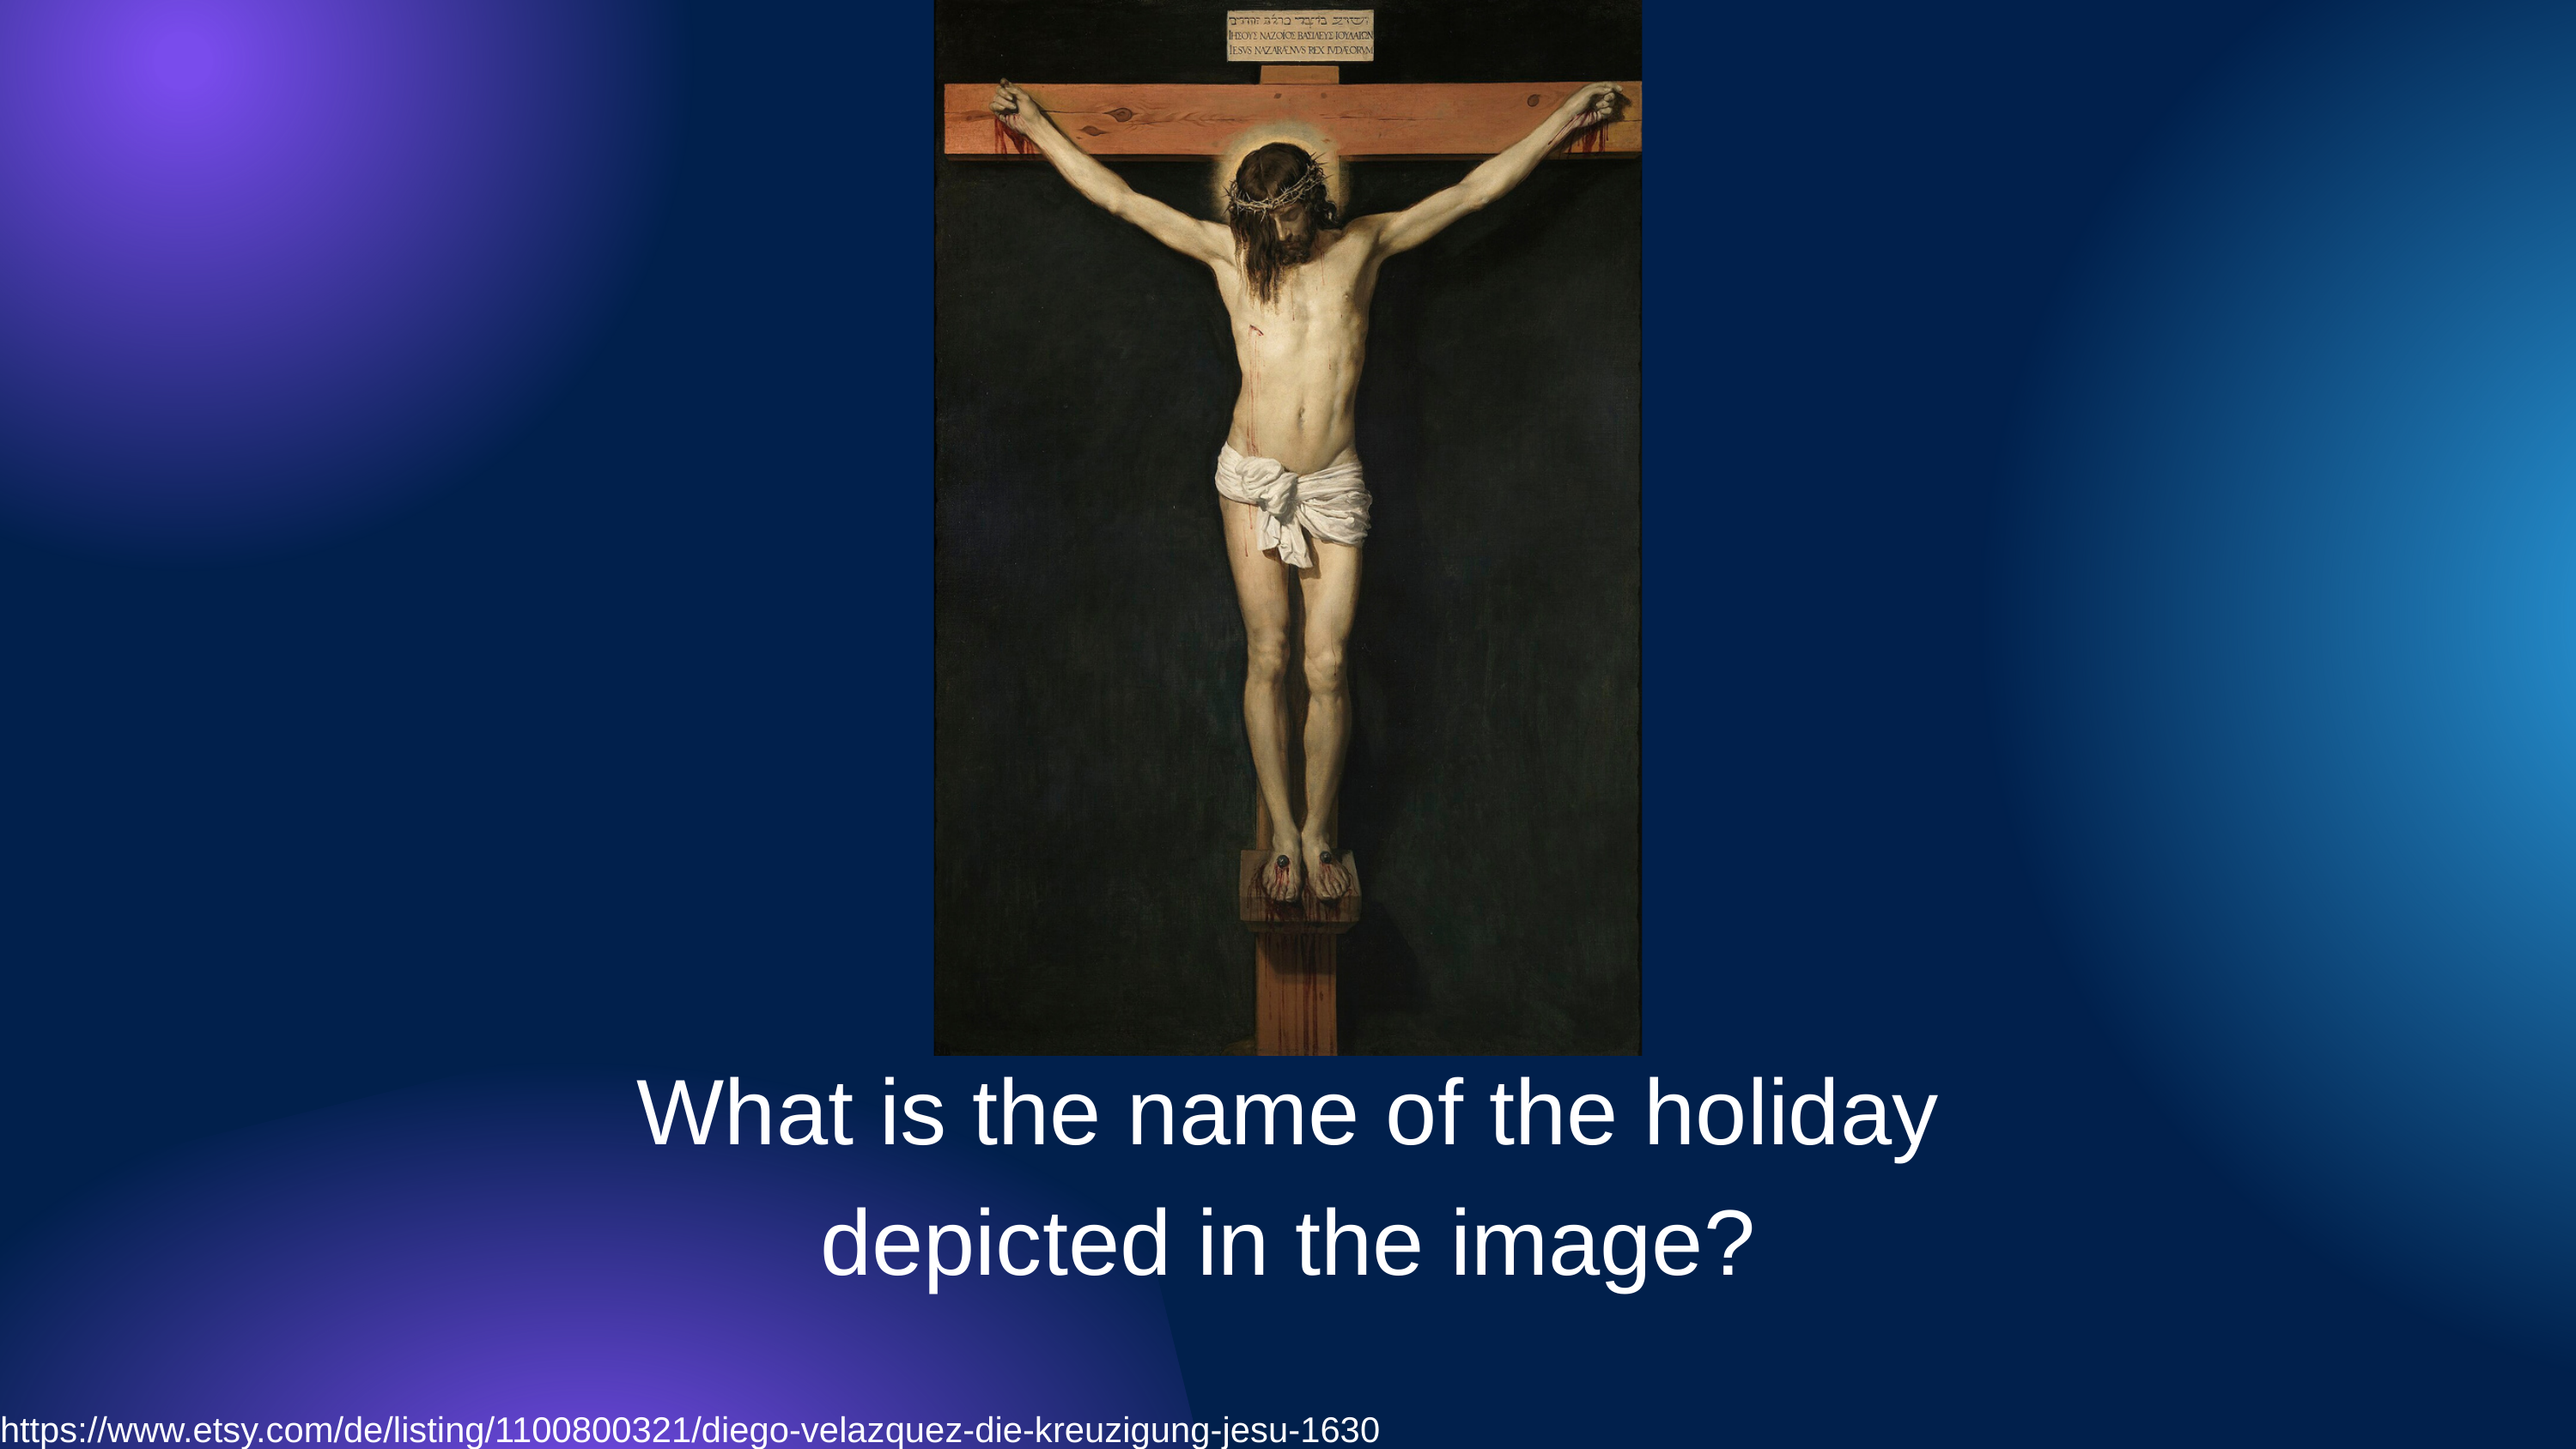

What is the name of the holiday depicted in the image?

https://www.etsy.com/de/listing/1100800321/diego-velazquez-die-kreuzigung-jesu-1630